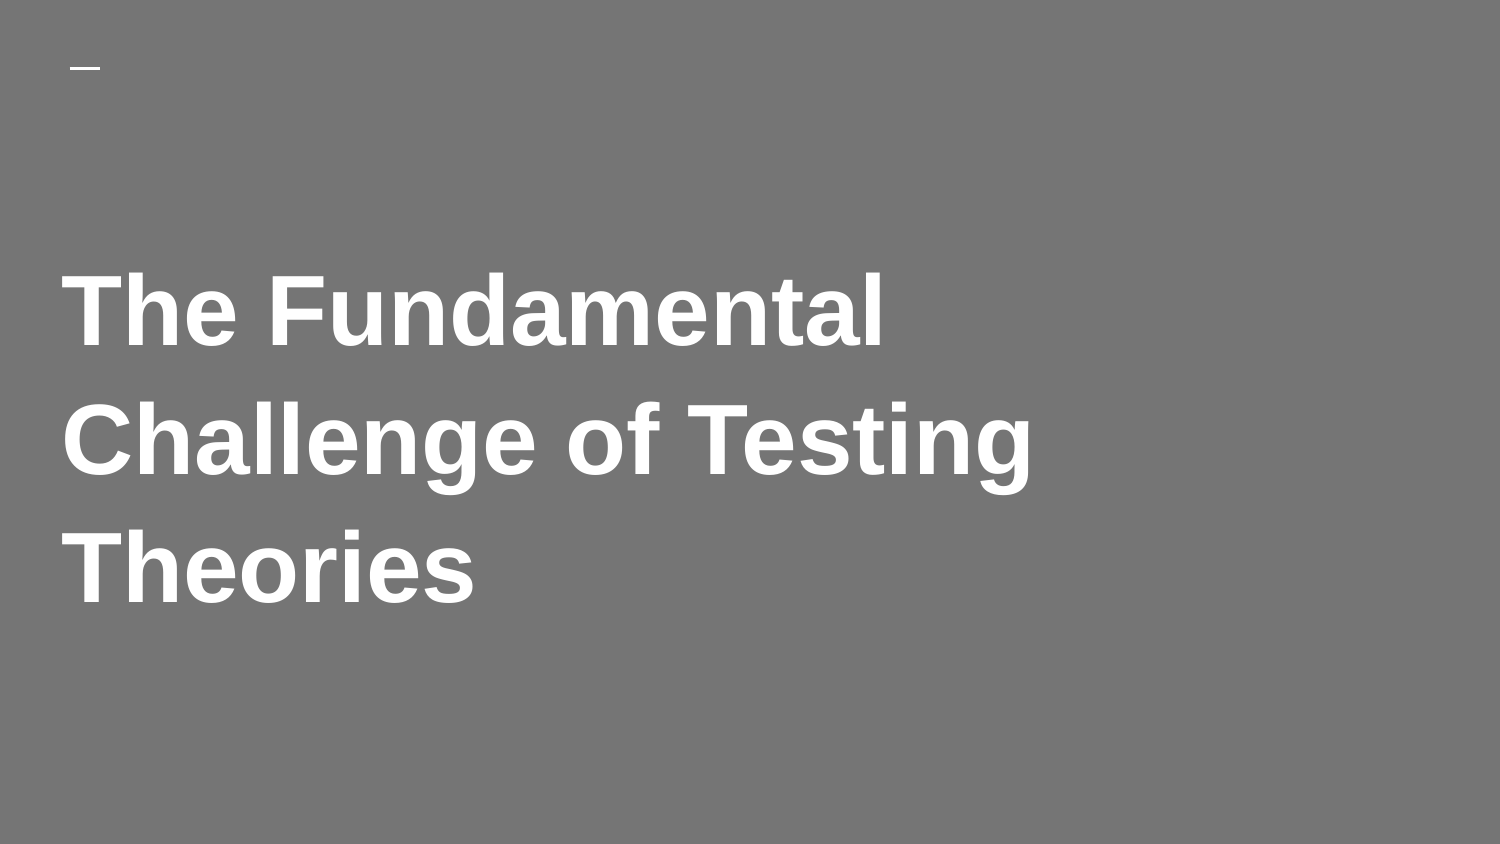

# The Fundamental Challenge of Testing Theories